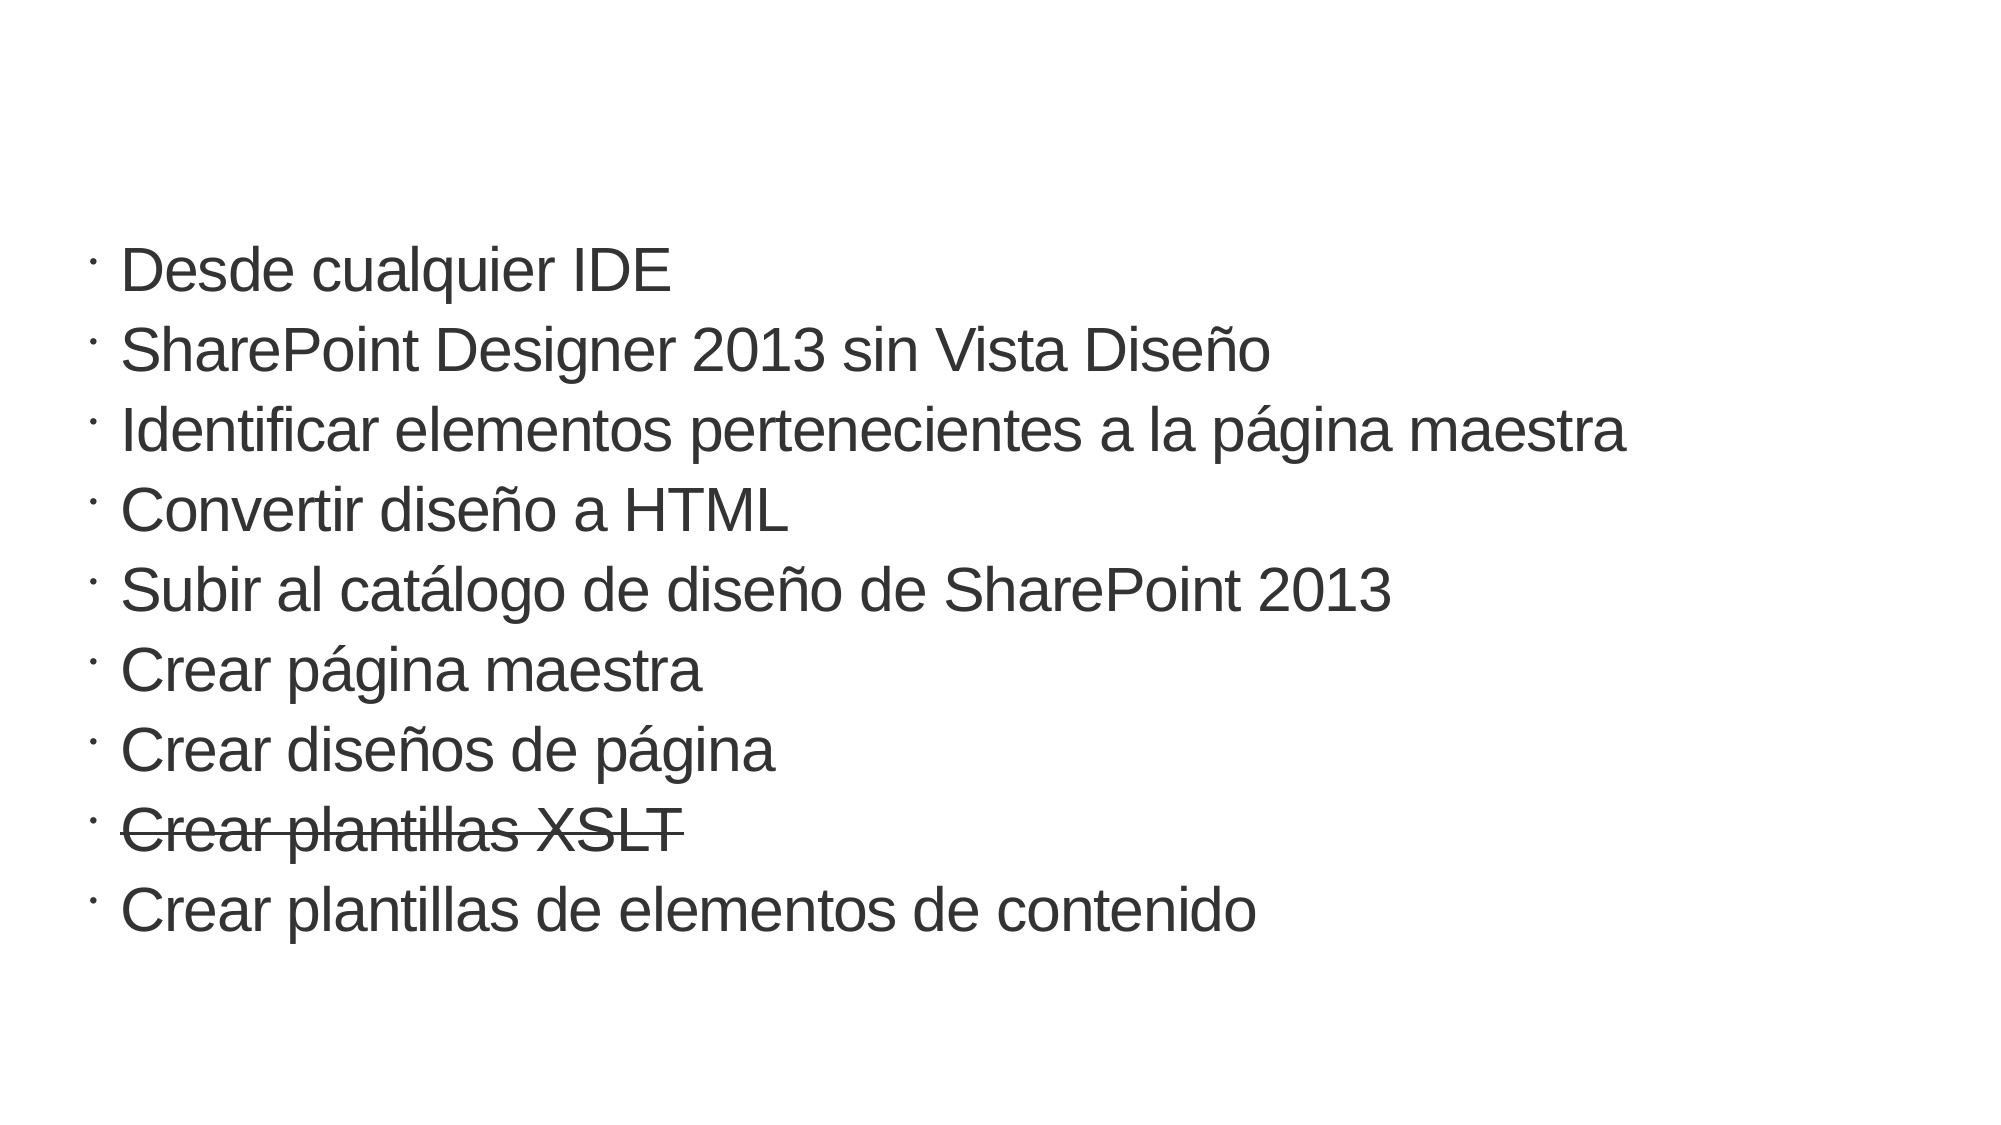

#
Desde cualquier IDE
SharePoint Designer 2013 sin Vista Diseño
Identificar elementos pertenecientes a la página maestra
Convertir diseño a HTML
Subir al catálogo de diseño de SharePoint 2013
Crear página maestra
Crear diseños de página
Crear plantillas XSLT
Crear plantillas de elementos de contenido